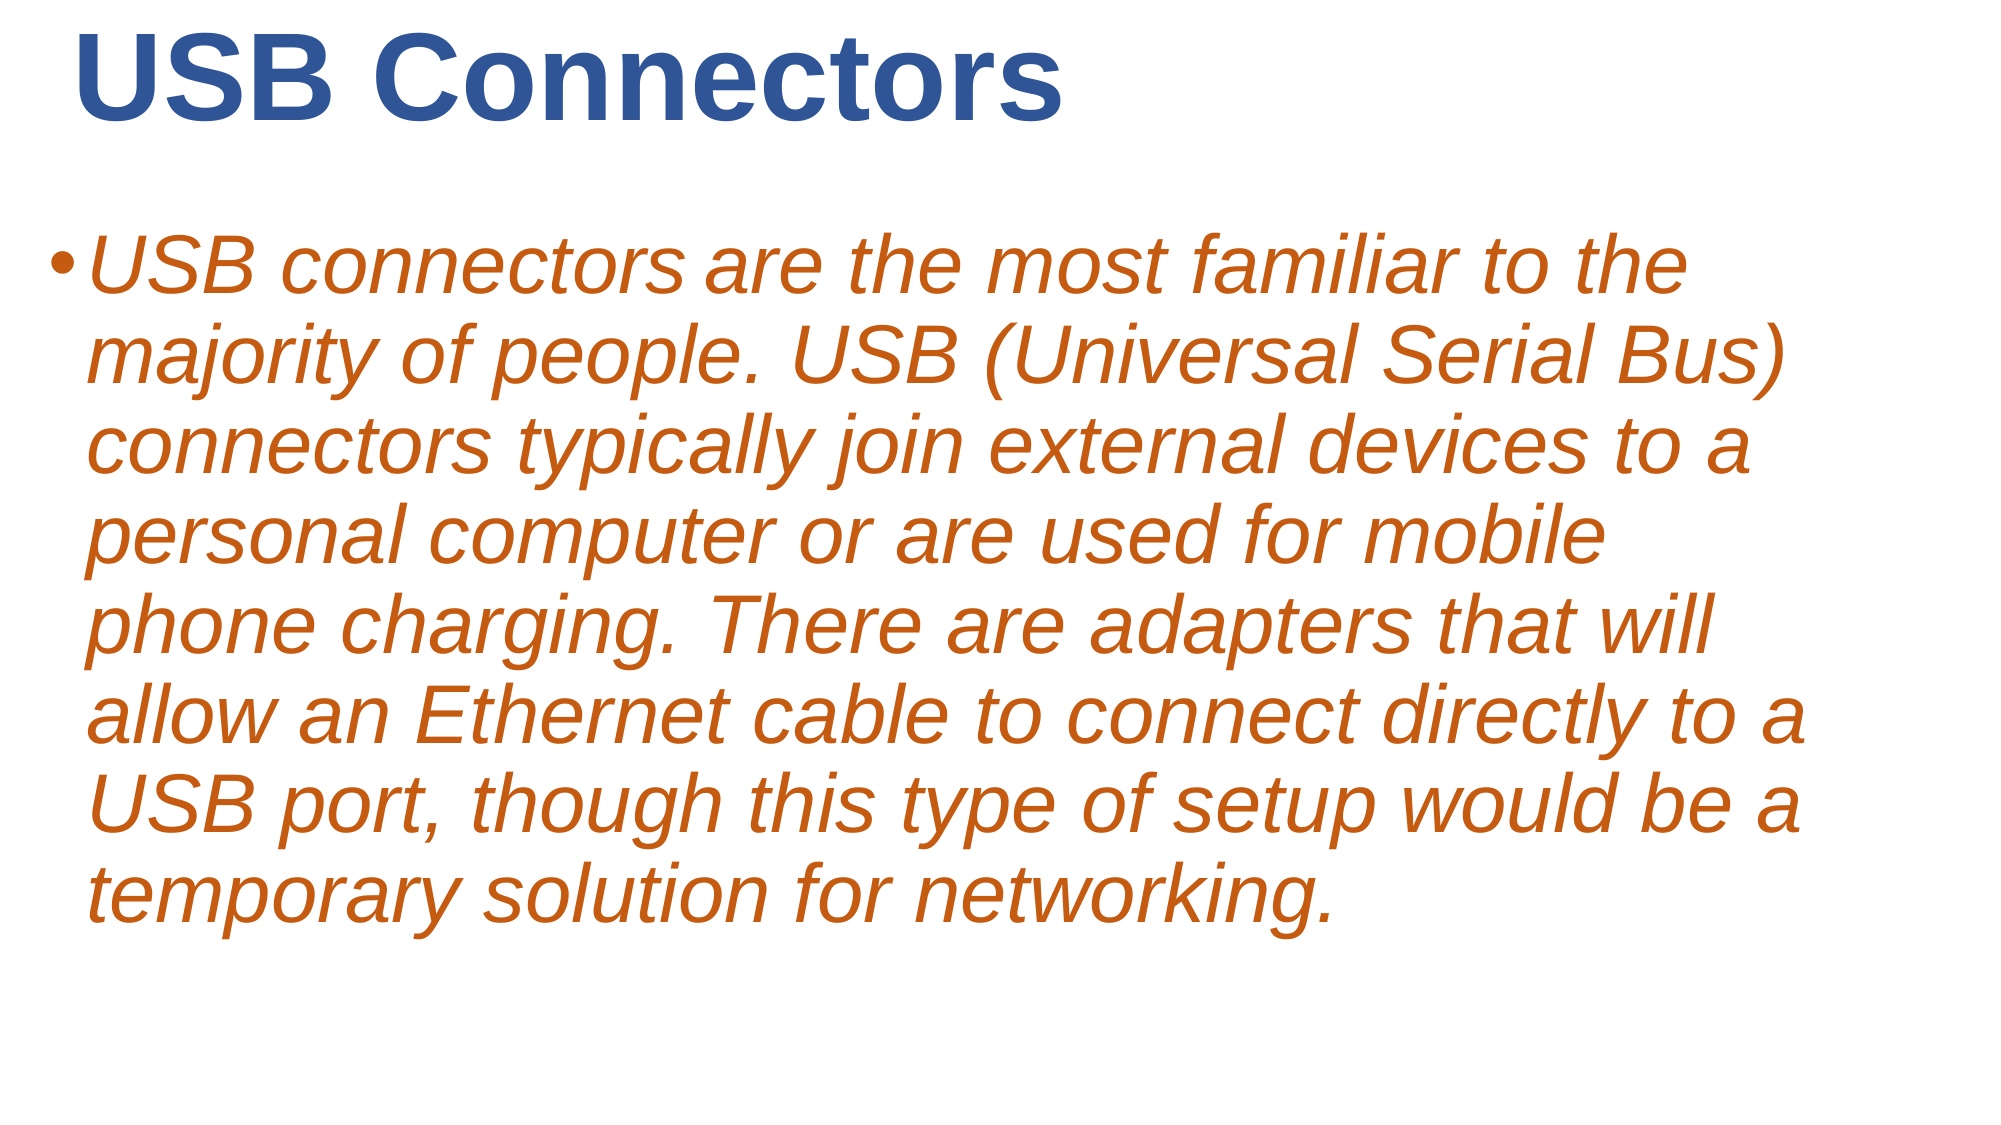

# USB Connectors
USB connectors are the most familiar to the majority of people. USB (Universal Serial Bus) connectors typically join external devices to a personal computer or are used for mobile phone charging. There are adapters that will allow an Ethernet cable to connect directly to a USB port, though this type of setup would be a temporary solution for networking.